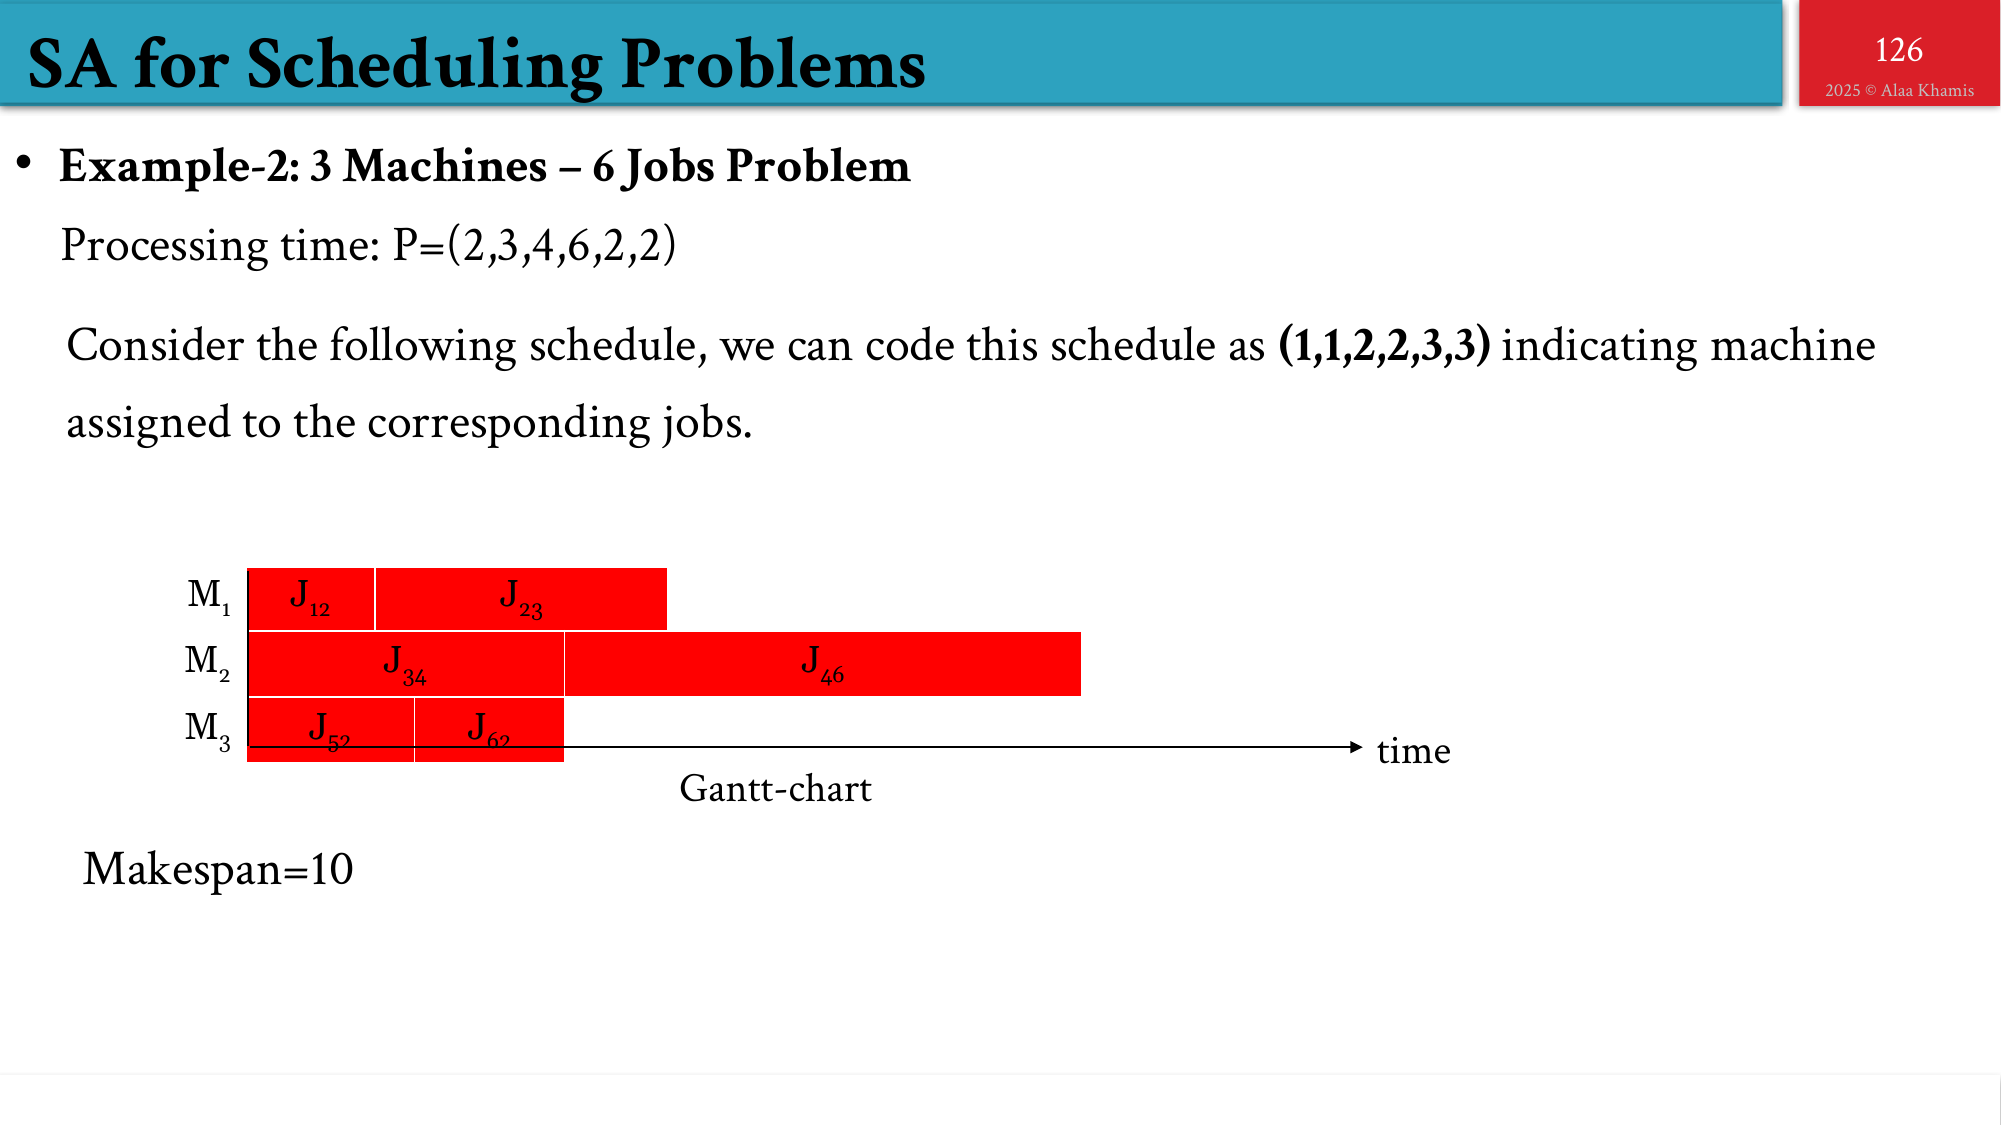

SA for Scheduling Problems
Example-2: 3 Machines – 6 Jobs Problem
Processing time: P=(2,3,4,6,2,2)
Consider the following schedule, we can code this schedule as (1,1,2,2,3,3) indicating machine assigned to the corresponding jobs.
|  |  |  |  |  |  |  |
| --- | --- | --- | --- | --- | --- | --- |
| M1 | J12 | J23 |  |  |  |  |
| M2 | J34 |  |  | J46 |  |  |
| M3 | J52 |  | J62 |  |  |  |
time
Gantt-chart
Makespan=10